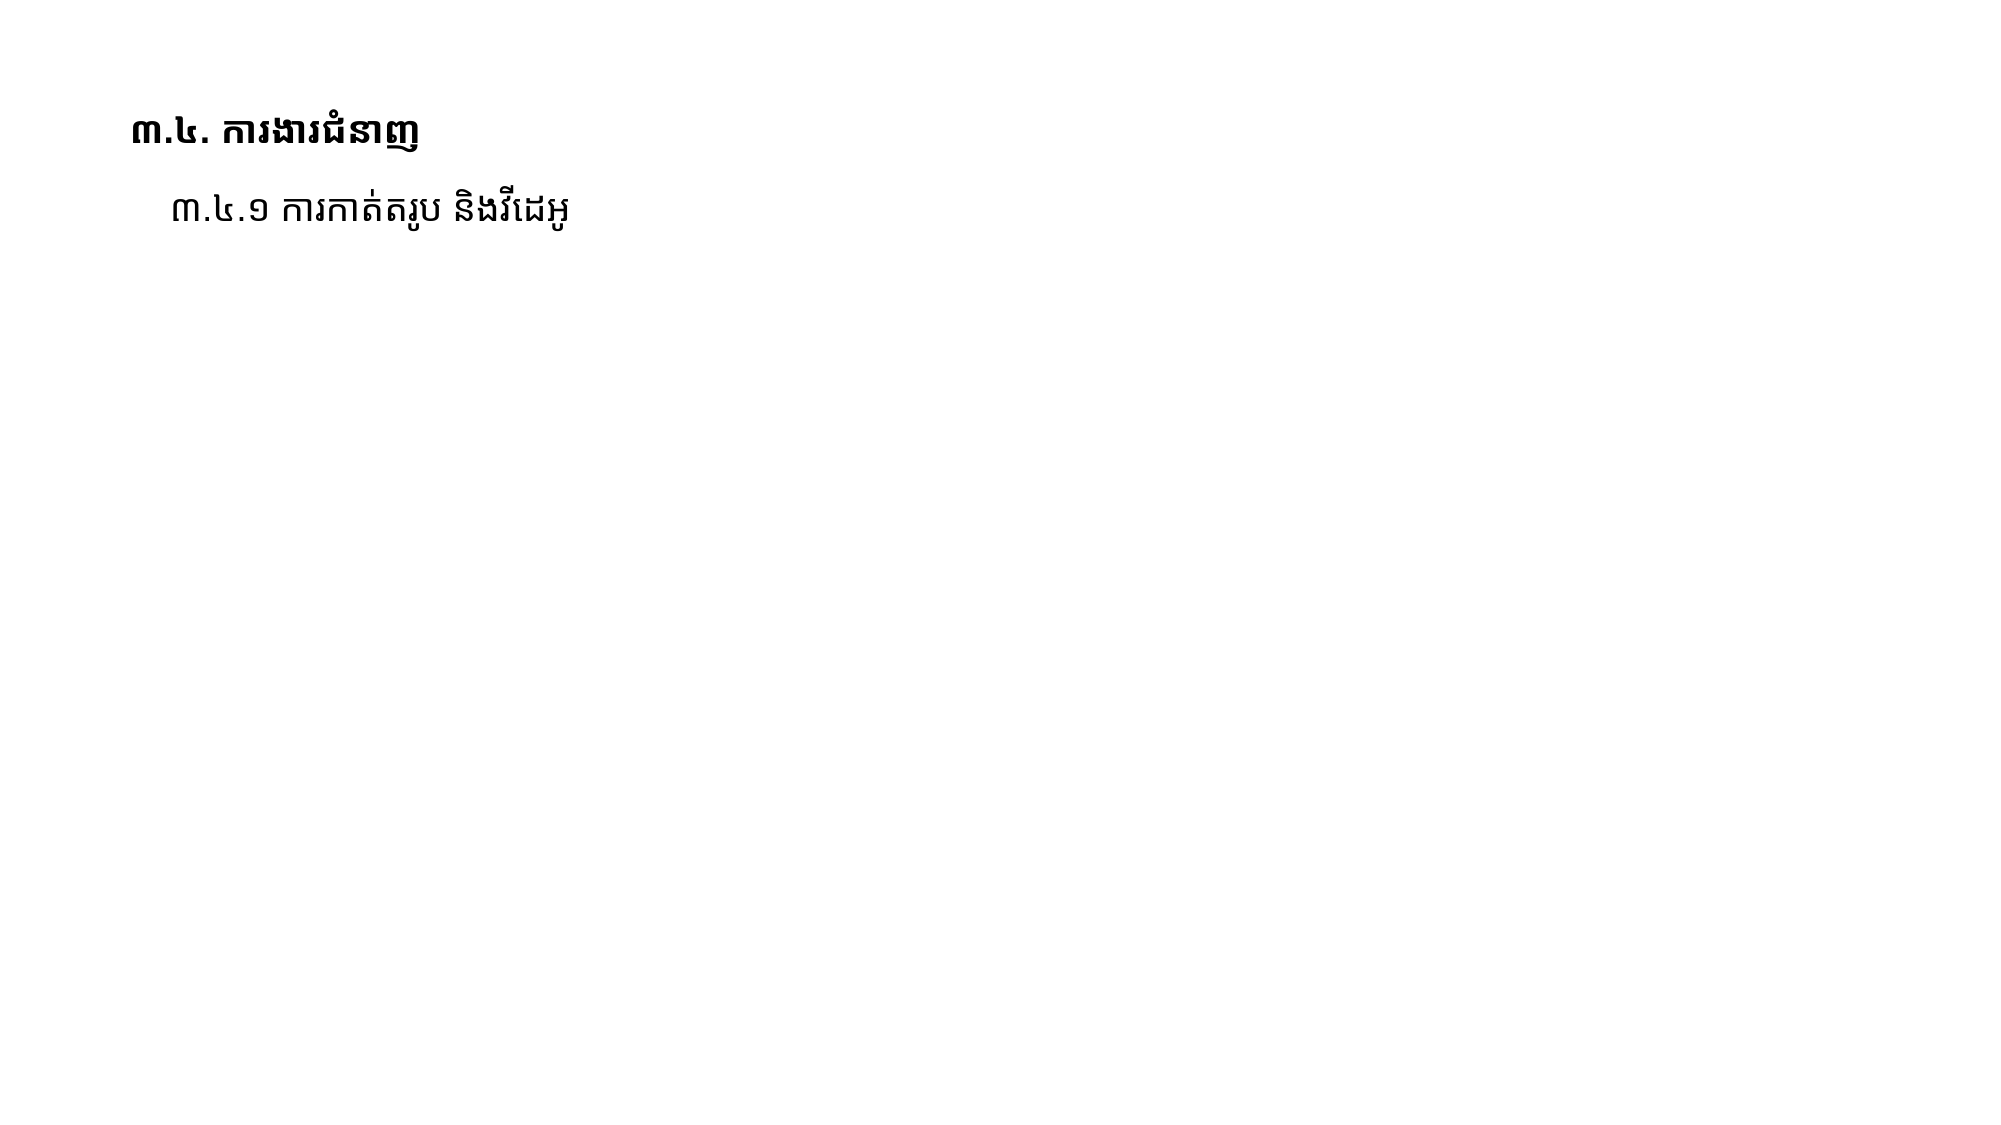

៣.៤. ការងារជំនាញ
៣.៤.១ ការកាត់តរូប និងវីដេអូ